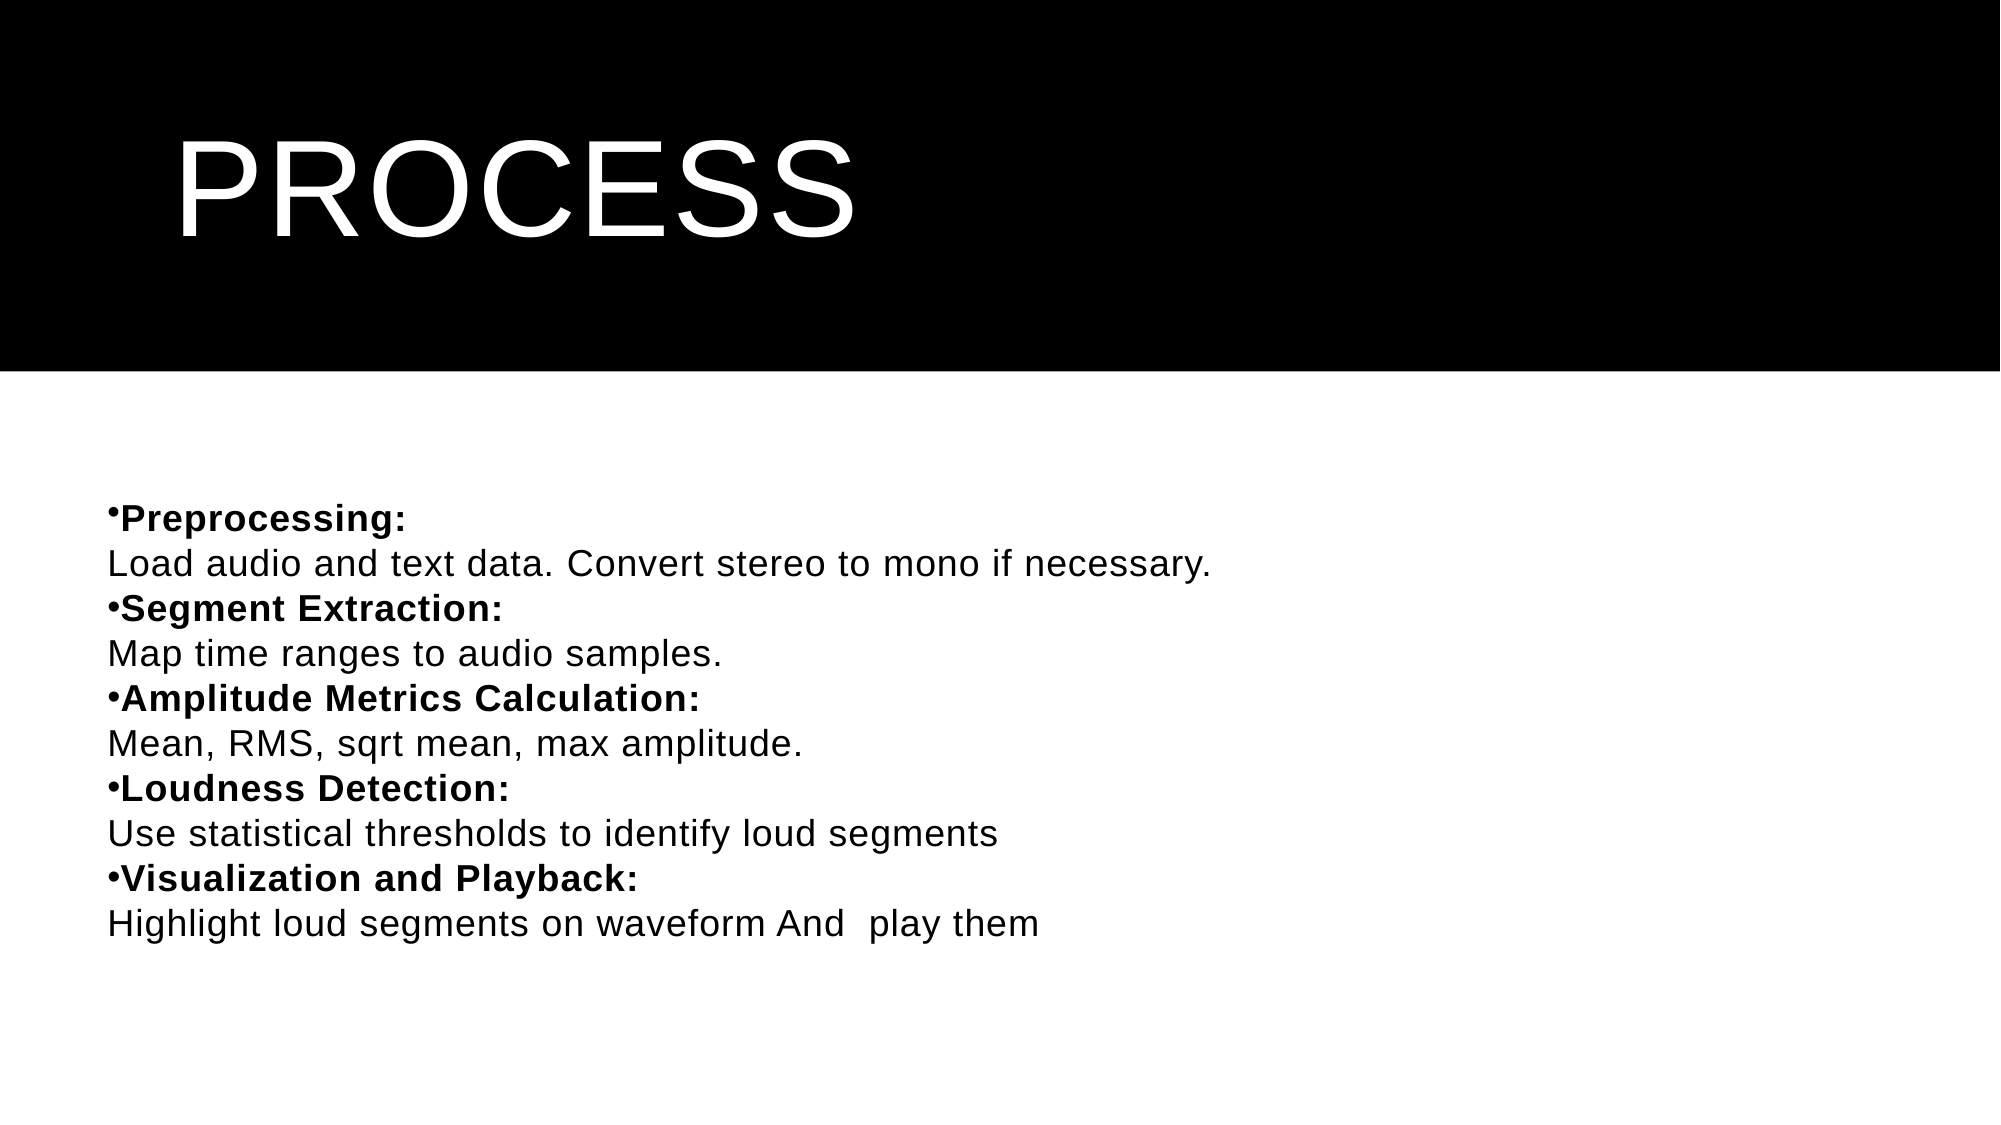

# PROCESS
Preprocessing:
Load audio and text data. Convert stereo to mono if necessary.
Segment Extraction:
Map time ranges to audio samples.
Amplitude Metrics Calculation:
Mean, RMS, sqrt mean, max amplitude.
Loudness Detection:
Use statistical thresholds to identify loud segments
Visualization and Playback:
Highlight loud segments on waveform And  play them